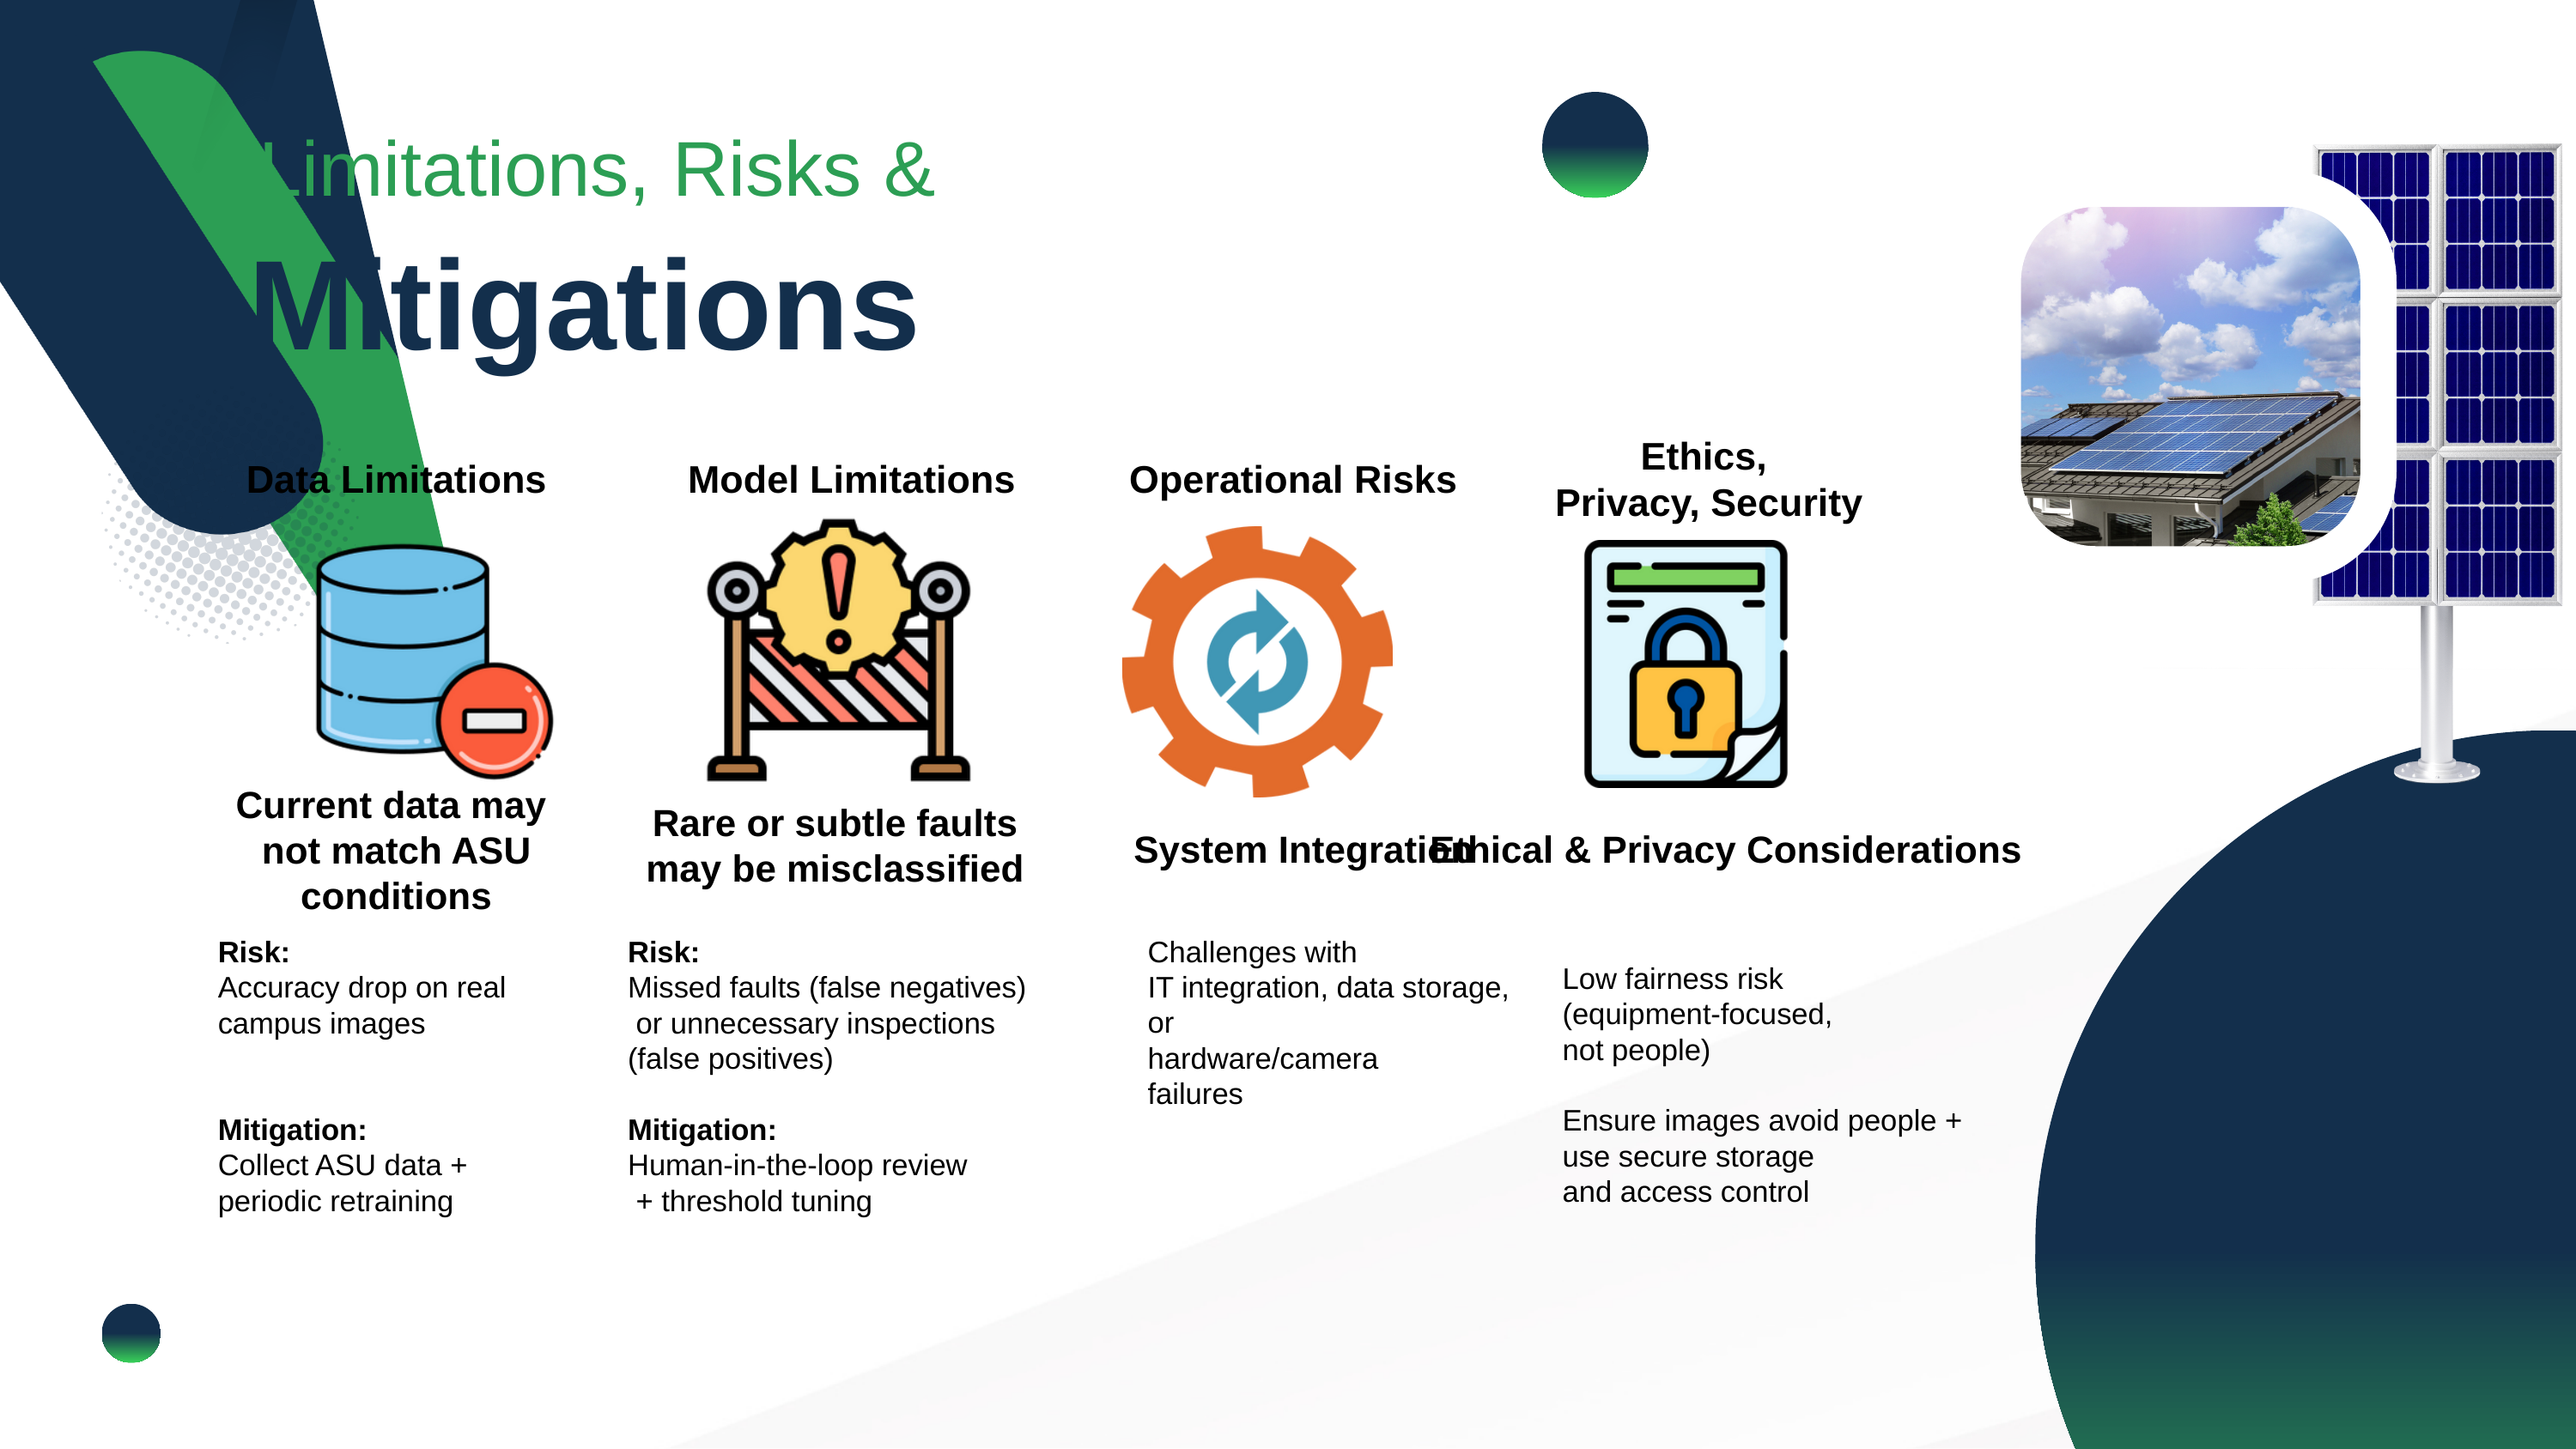

Limitations, Risks &

Mitigations

Ethics,
Privacy, Security

Data Limitations
Model Limitations

Operational Risks

Current data may
not match ASU conditions

Rare or subtle faults may be misclassified

System Integration

Ethical & Privacy Considerations

Risk:
Accuracy drop on real
campus images

Mitigation:
Collect ASU data +
periodic retraining

Risk:
Missed faults (false negatives)
 or unnecessary inspections
(false positives)

Mitigation:
Human-in-the-loop review
 + threshold tuning

Challenges with
IT integration, data storage, or
hardware/camera
failures

Low fairness risk
(equipment-focused,
not people)

Ensure images avoid people +
use secure storage
and access control